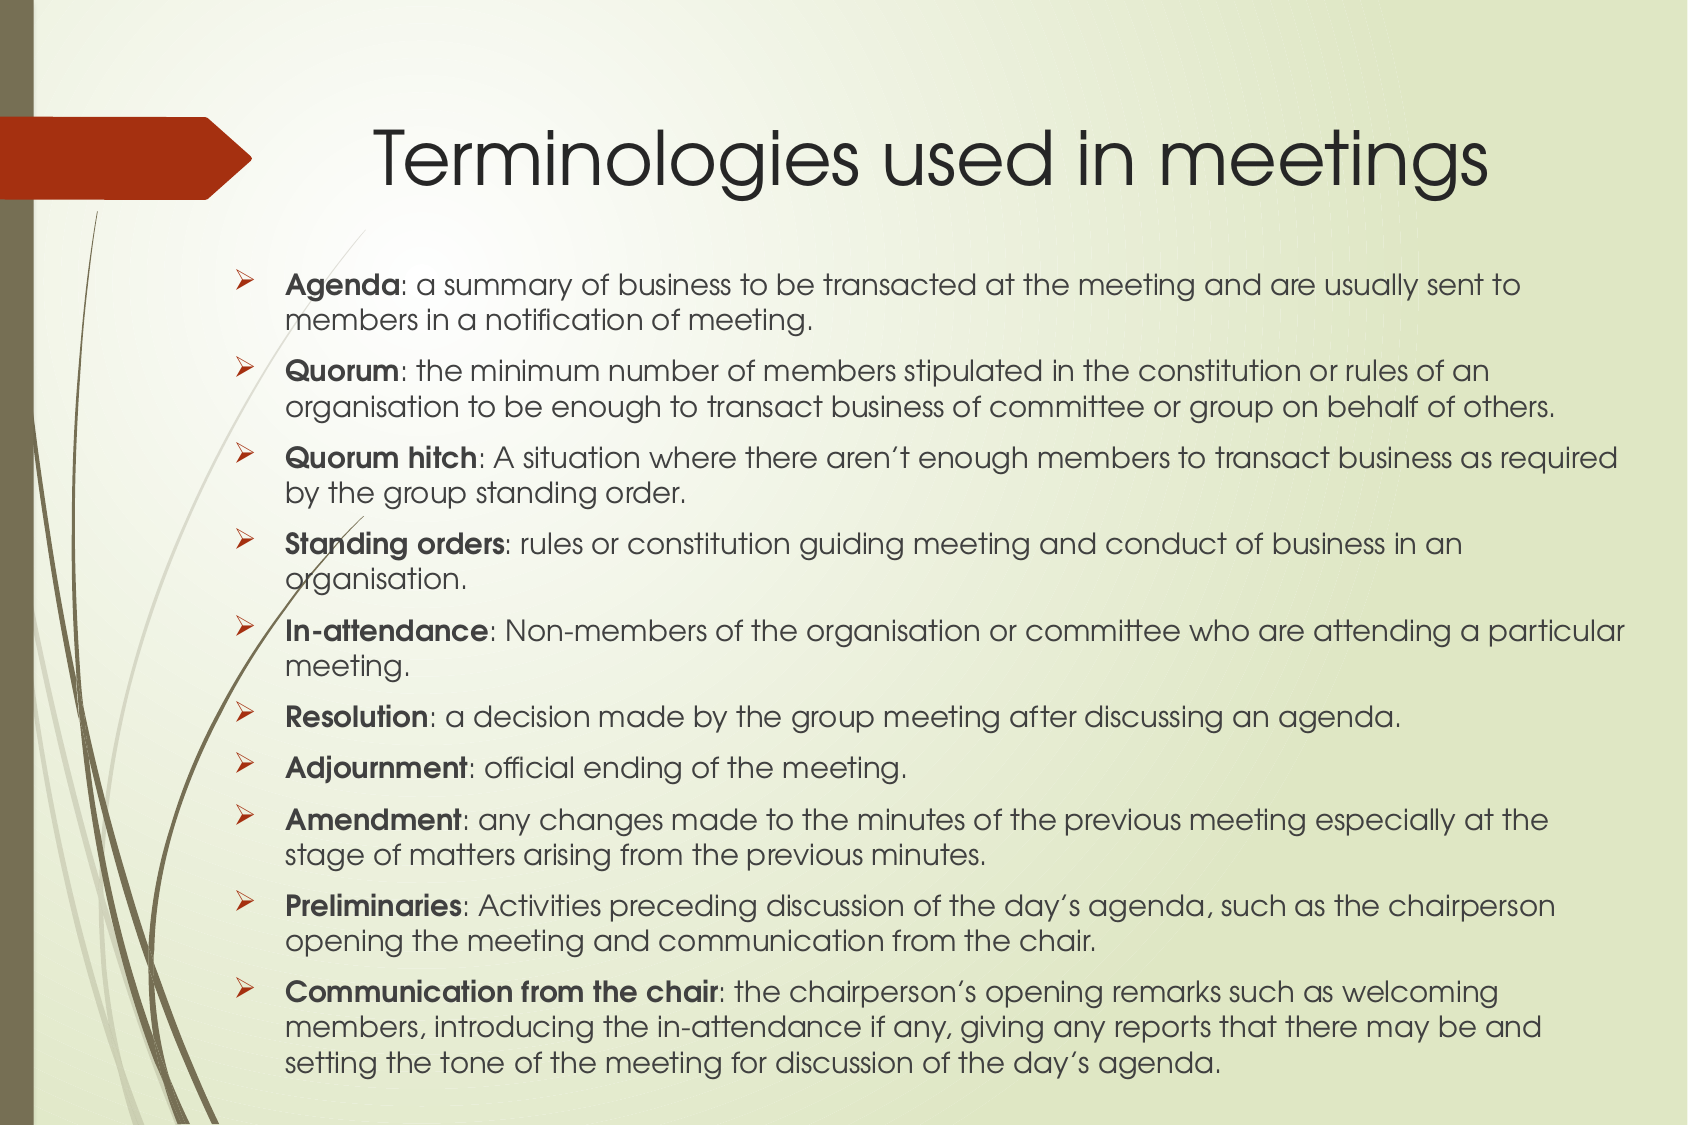

# Terminologies used in meetings

Agenda: a summary of business to be transacted at the meeting and are usually sent to members in a notification of meeting.
Quorum: the minimum number of members stipulated in the constitution or rules of an organisation to be enough to transact business of committee or group on behalf of others.
Quorum hitch: A situation where there aren’t enough members to transact business as required by the group standing order.
Standing orders: rules or constitution guiding meeting and conduct of business in an organisation.
In-attendance: Non-members of the organisation or committee who are attending a particular meeting.
Resolution: a decision made by the group meeting after discussing an agenda.
Adjournment: official ending of the meeting.
Amendment: any changes made to the minutes of the previous meeting especially at the stage of matters arising from the previous minutes.
Preliminaries: Activities preceding discussion of the day’s agenda, such as the chairperson opening the meeting and communication from the chair.
Communication from the chair: the chairperson’s opening remarks such as welcoming members, introducing the in-attendance if any, giving any reports that there may be and setting the tone of the meeting for discussion of the day’s agenda.